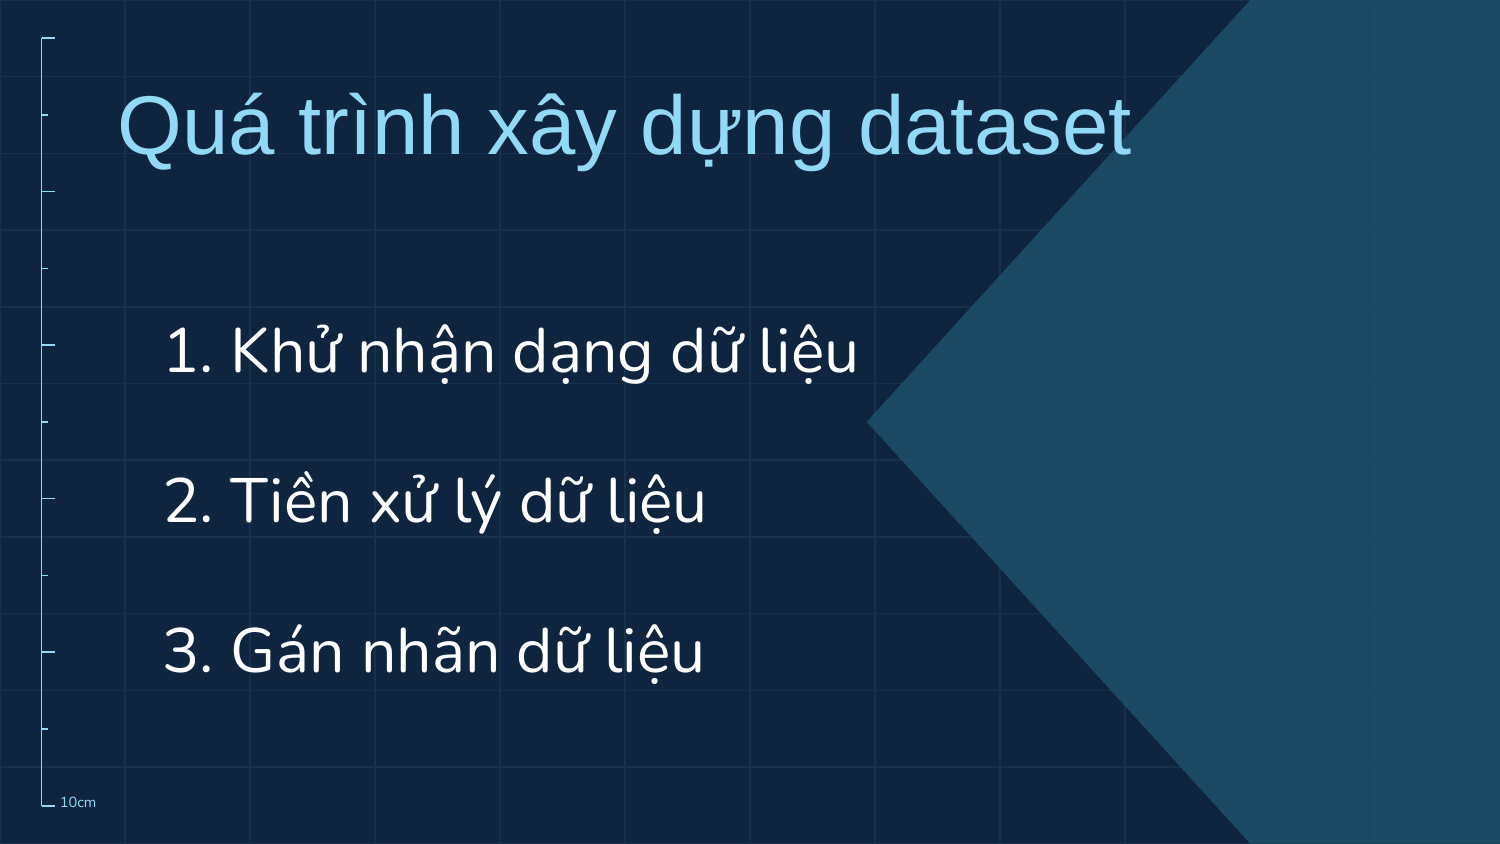

# Quá trình xây dựng dataset
Khử nhận dạng dữ liệu
Tiền xử lý dữ liệu
Gán nhãn dữ liệu